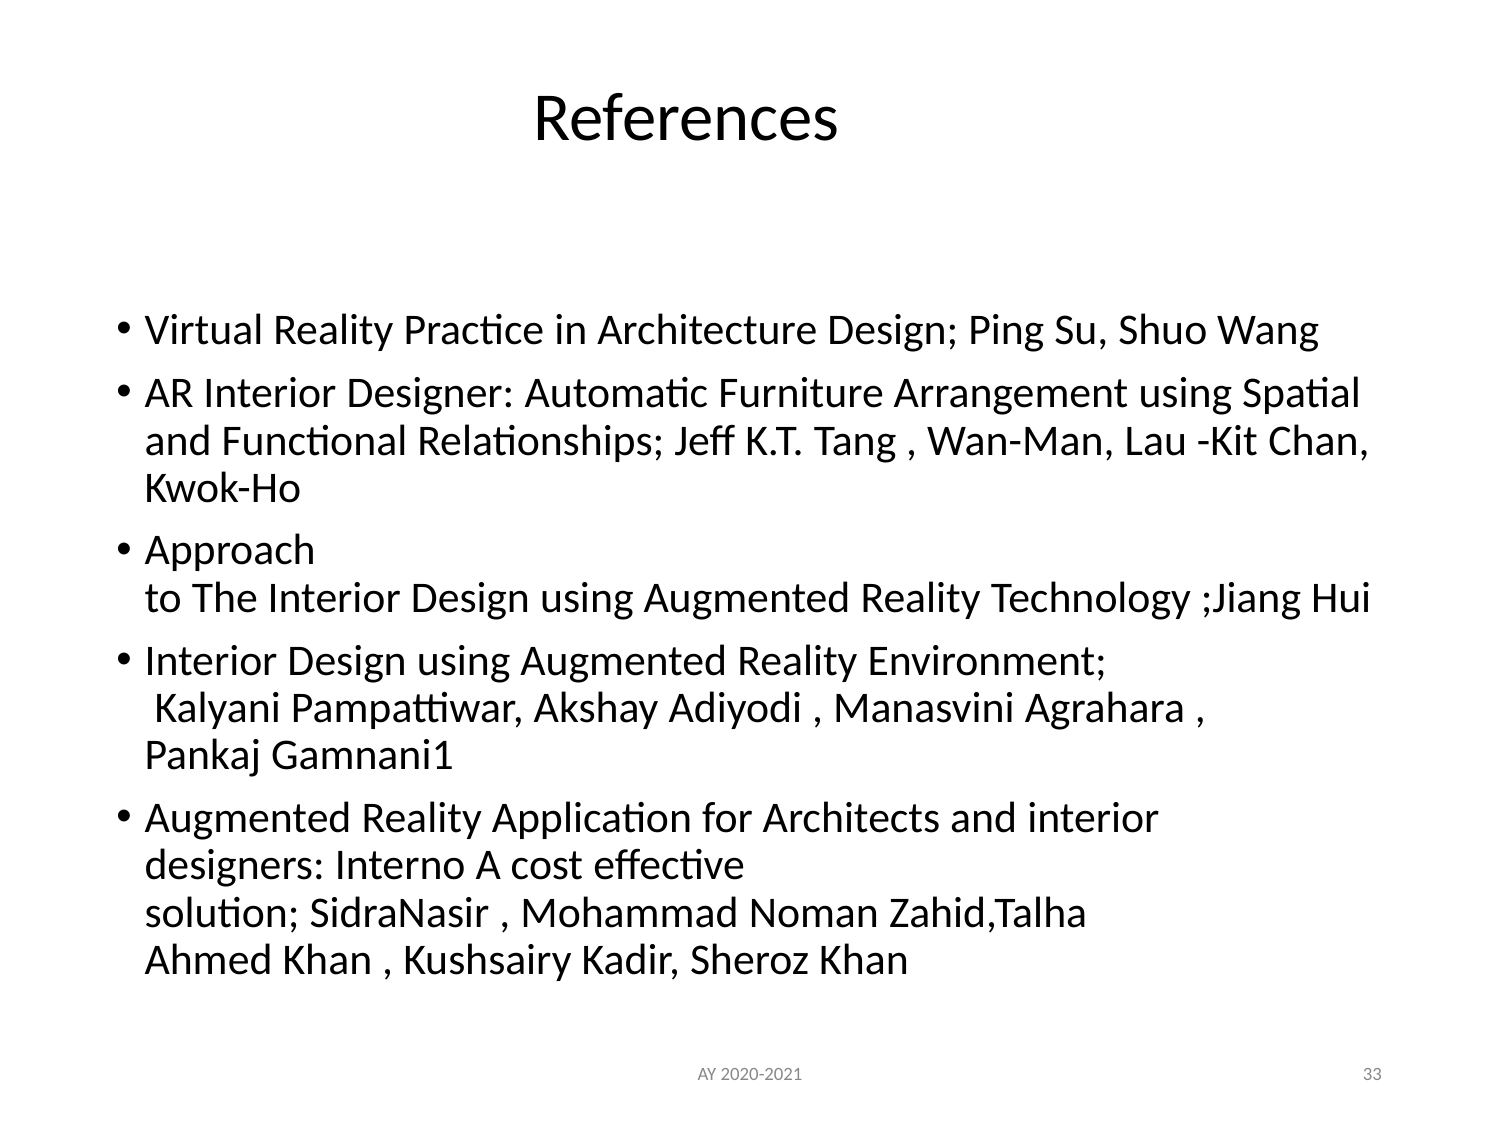

# References
Virtual Reality Practice in Architecture Design; Ping Su, Shuo Wang
AR Interior Designer: Automatic Furniture Arrangement using Spatial and Functional Relationships; Jeff K.T. Tang , Wan-Man, Lau -Kit Chan, Kwok-Ho
Approach to The Interior Design using Augmented Reality Technology ;Jiang Hui
Interior Design using Augmented Reality Environment;   Kalyani Pampattiwar, Akshay Adiyodi , Manasvini Agrahara , Pankaj Gamnani1
Augmented Reality Application for Architects and interior designers: Interno A cost effective solution; SidraNasir , Mohammad Noman Zahid,Talha Ahmed Khan , Kushsairy Kadir, Sheroz Khan

AY 2020-2021
33